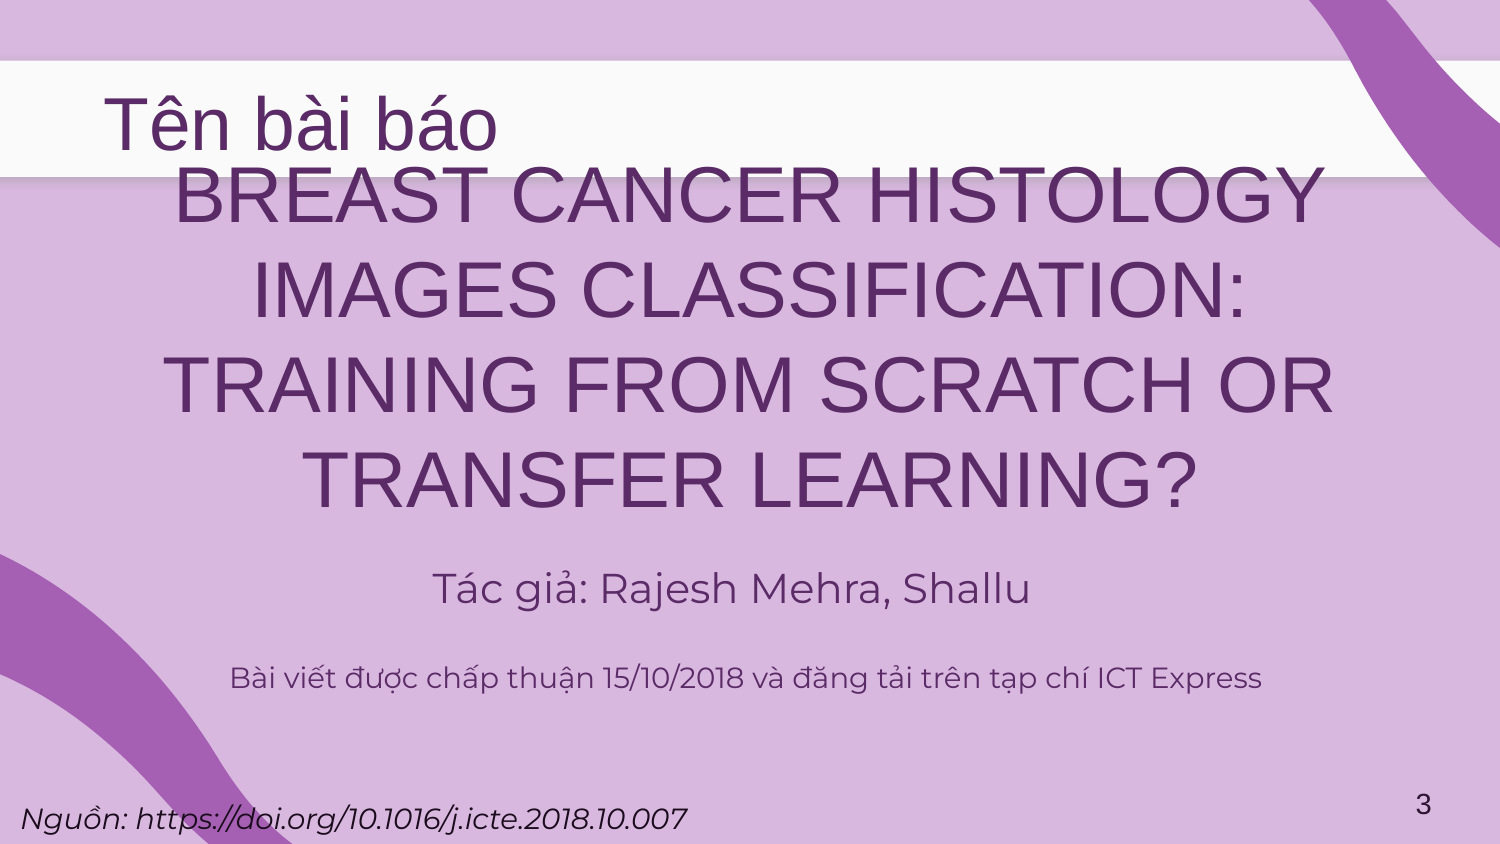

# Tên bài báo
BREAST CANCER HISTOLOGY IMAGES CLASSIFICATION: TRAINING FROM SCRATCH OR TRANSFER LEARNING?

Tác giả: Rajesh Mehra, Shallu

Bài viết được chấp thuận 15/10/2018 và đăng tải trên tạp chí ICT Express
3
Nguồn: https://doi.org/10.1016/j.icte.2018.10.007